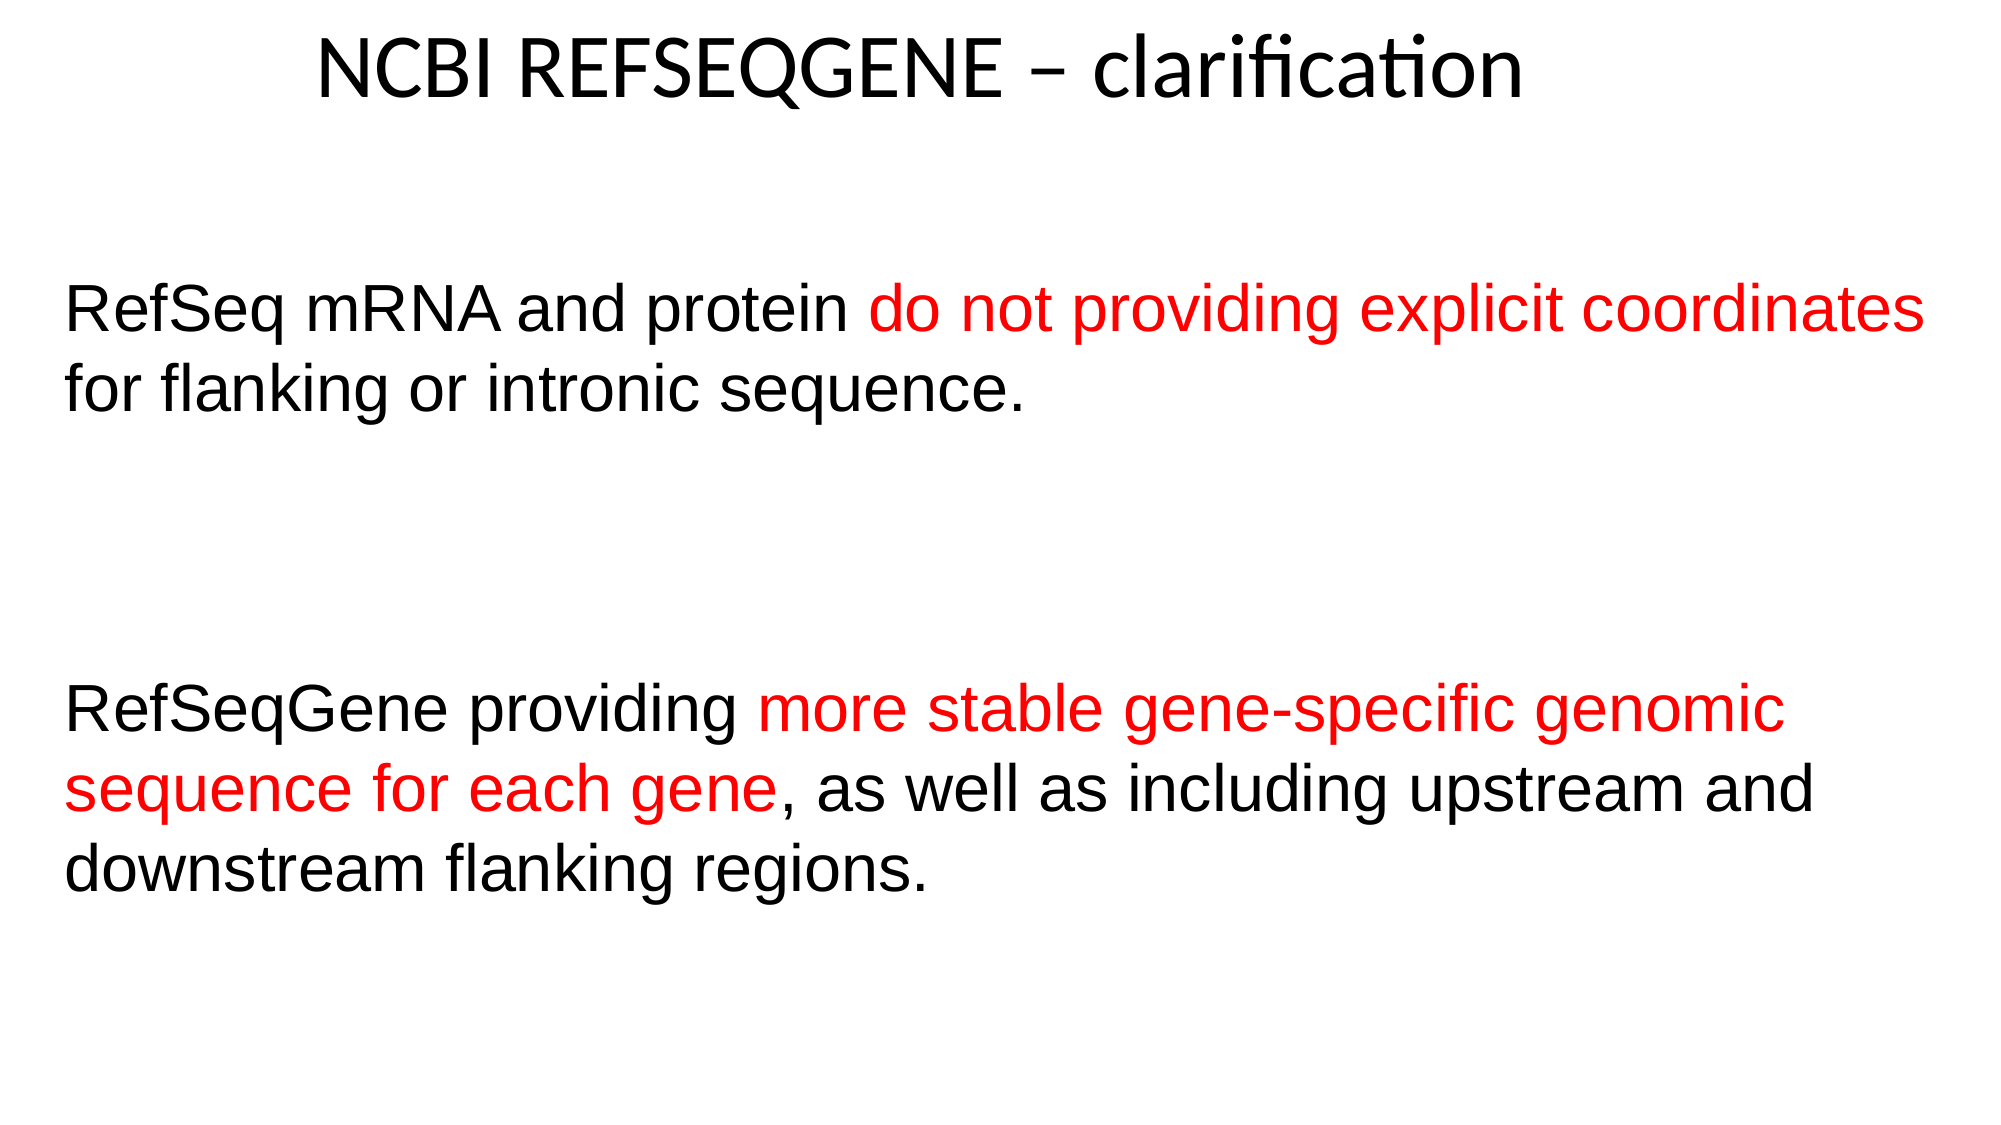

# NCBI REFSEQGENE – clarification

RefSeq mRNA and protein do not providing explicit coordinates for flanking or intronic sequence.

RefSeqGene providing more stable gene-specific genomic sequence for each gene, as well as including upstream and downstream flanking regions.